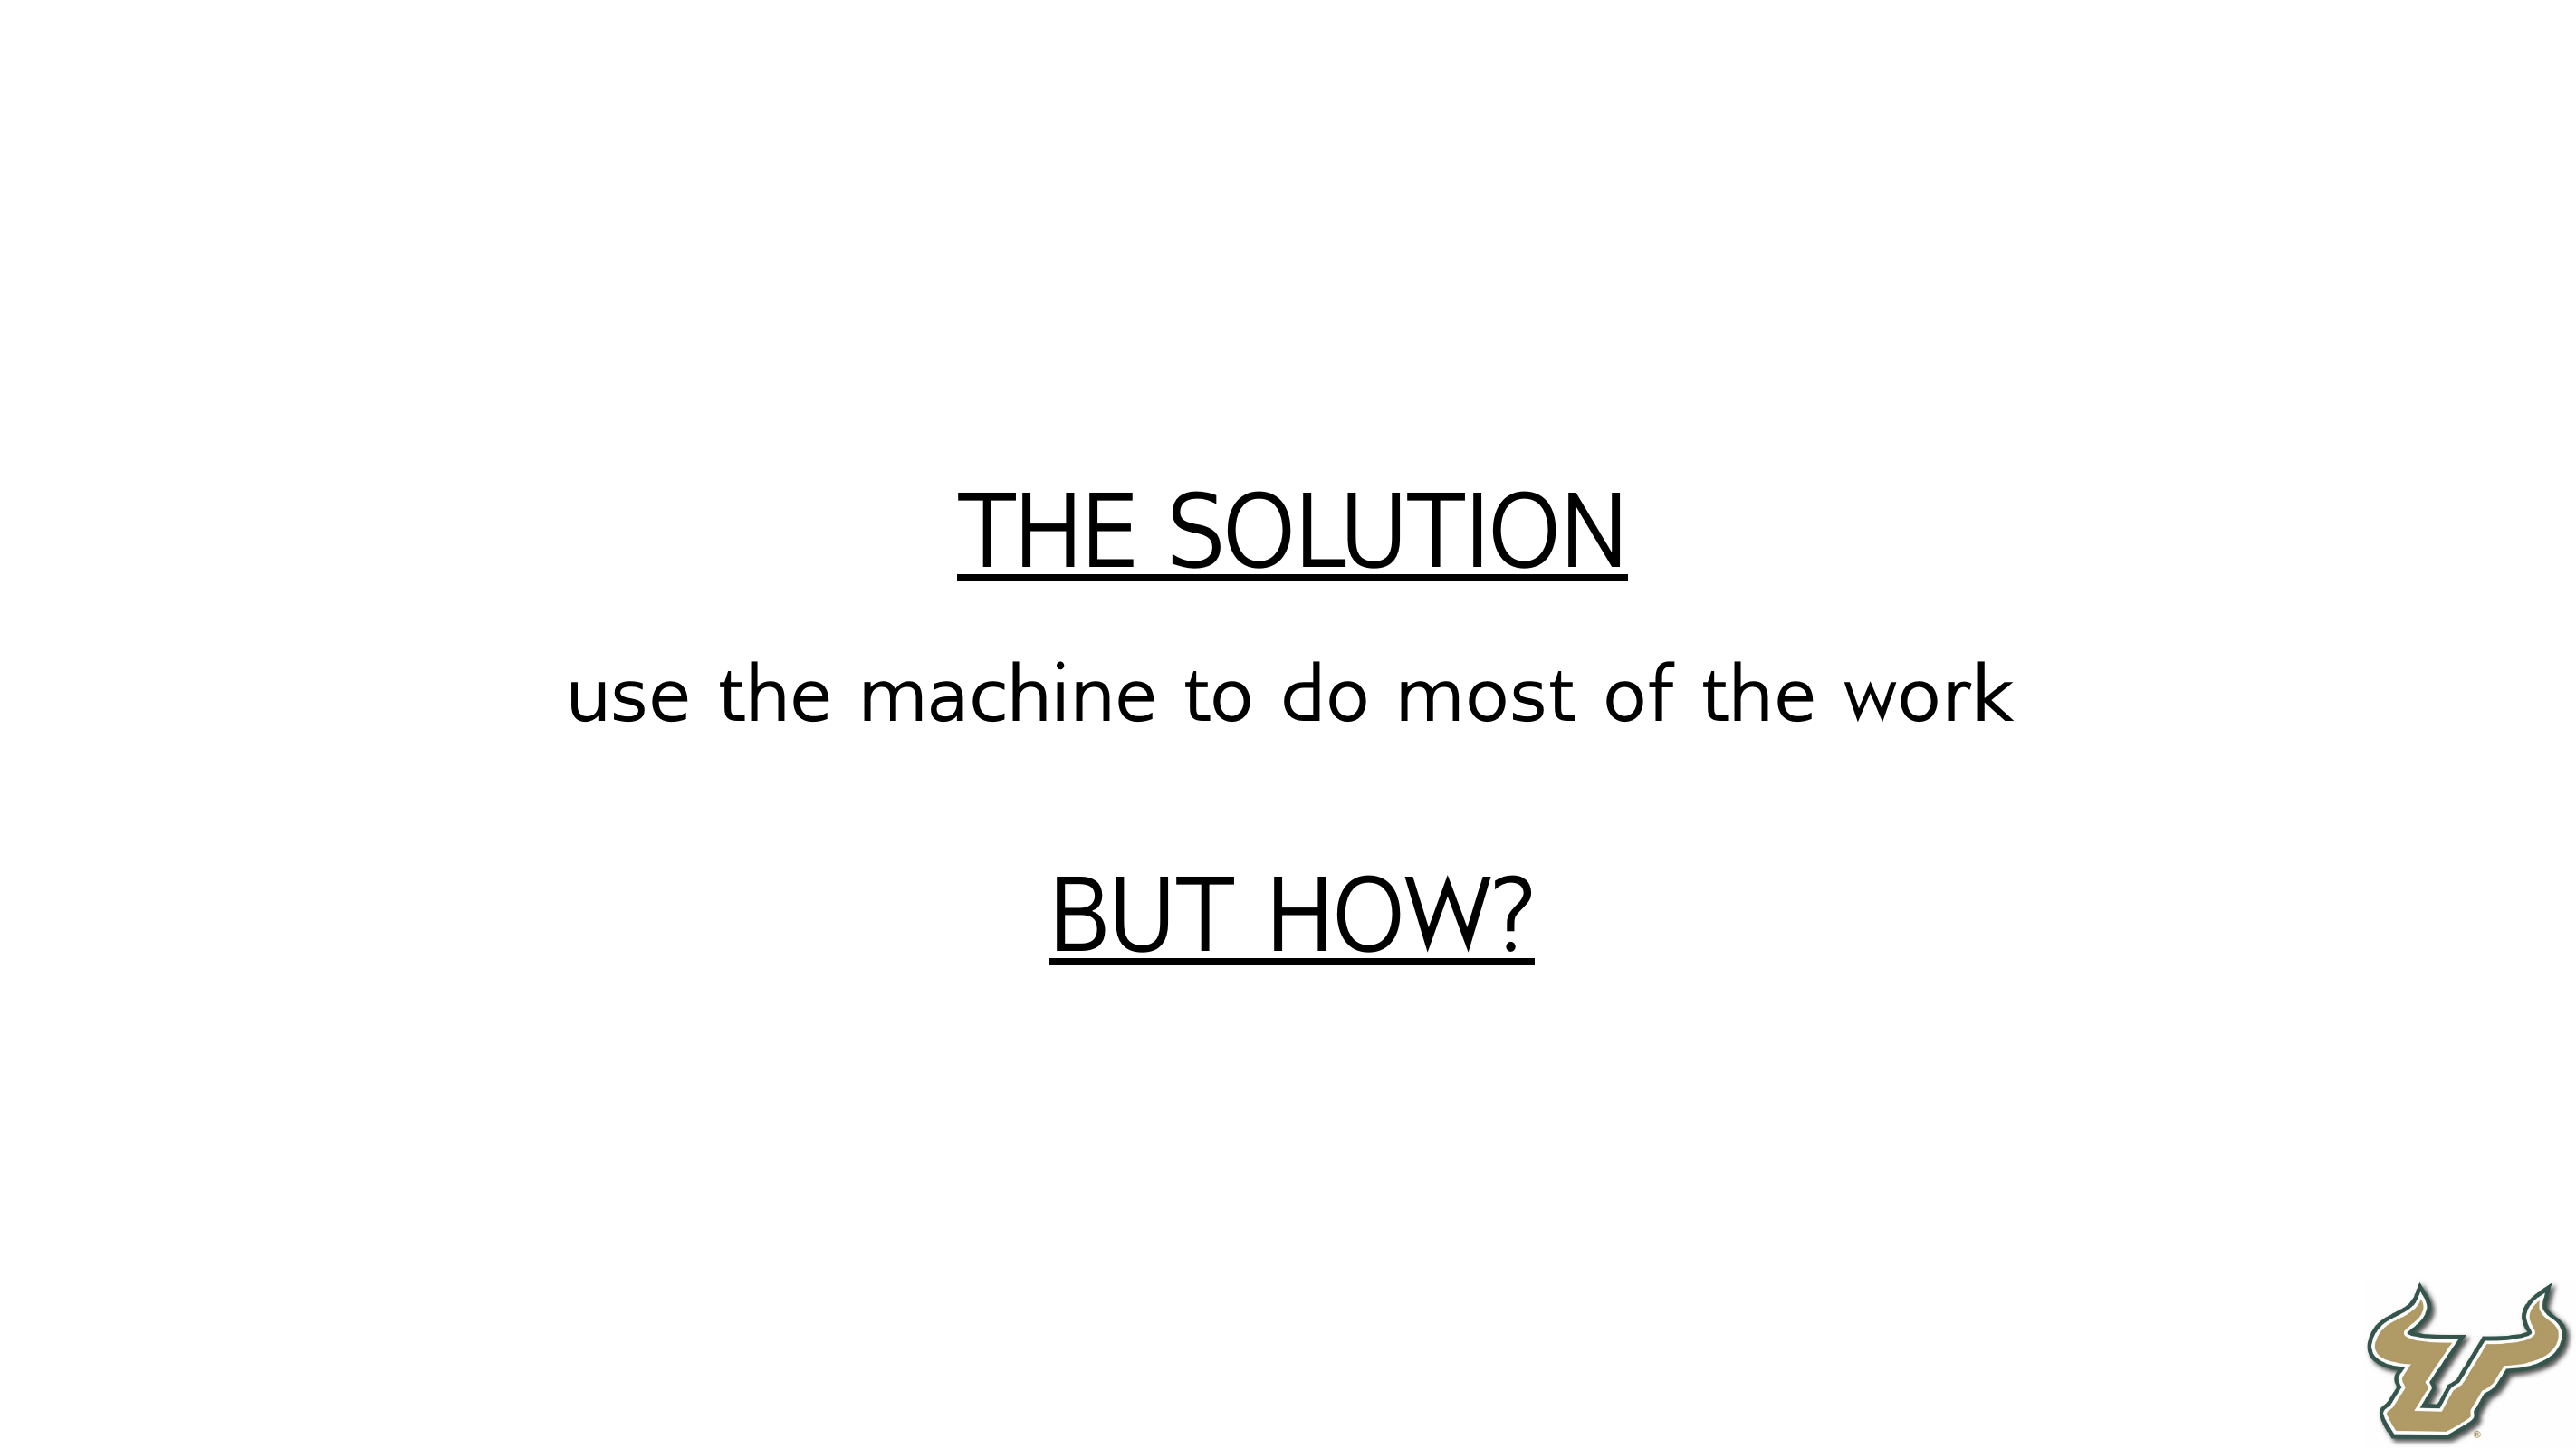

The solution
use the machine to do most of the work

But how?